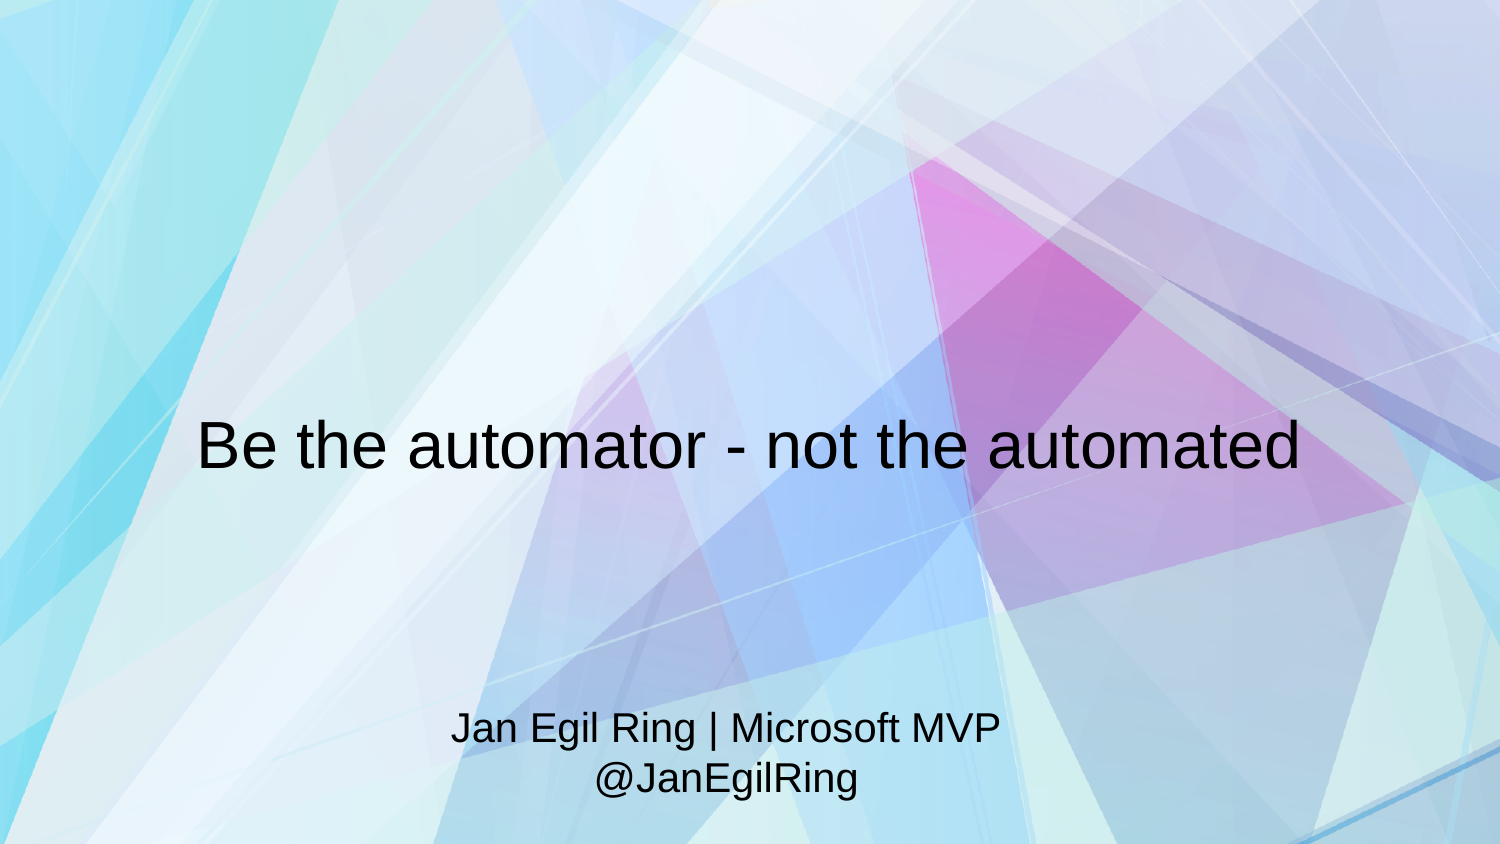

# Be the automator - not the automated
Jan Egil Ring | Microsoft MVP
@JanEgilRing